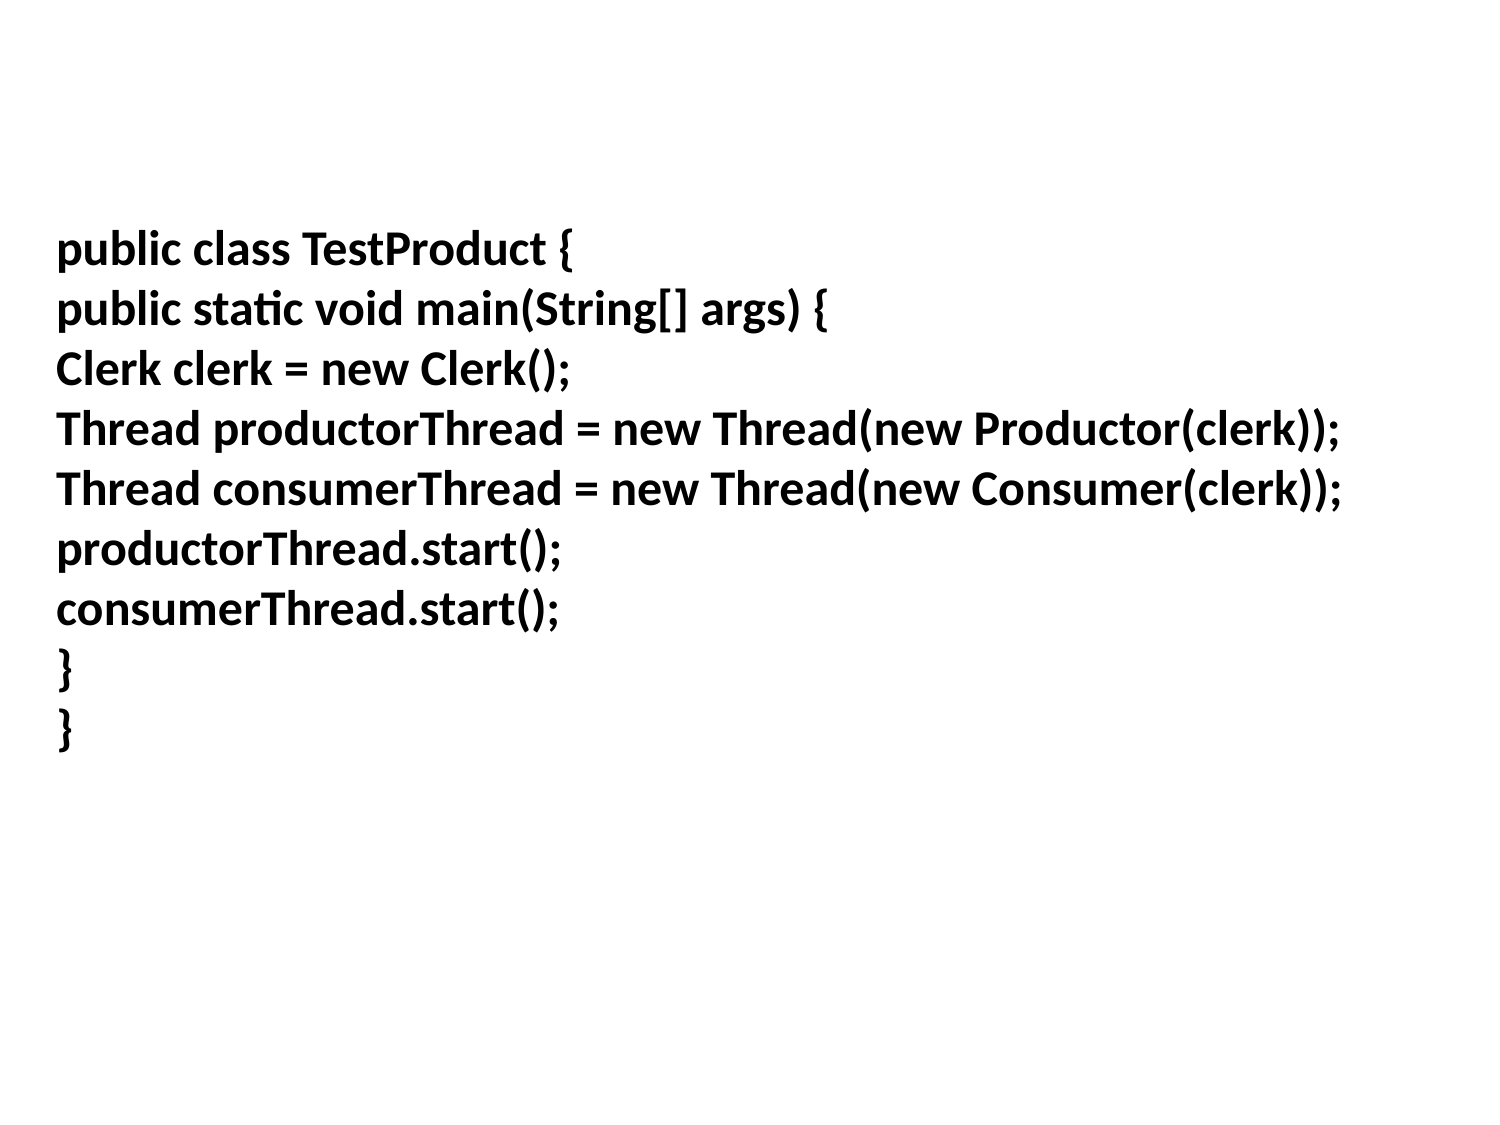

public class TestProduct {
public static void main(String[] args) {
Clerk clerk = new Clerk();
Thread productorThread = new Thread(new Productor(clerk));
Thread consumerThread = new Thread(new Consumer(clerk));
productorThread.start();
consumerThread.start();
}
}